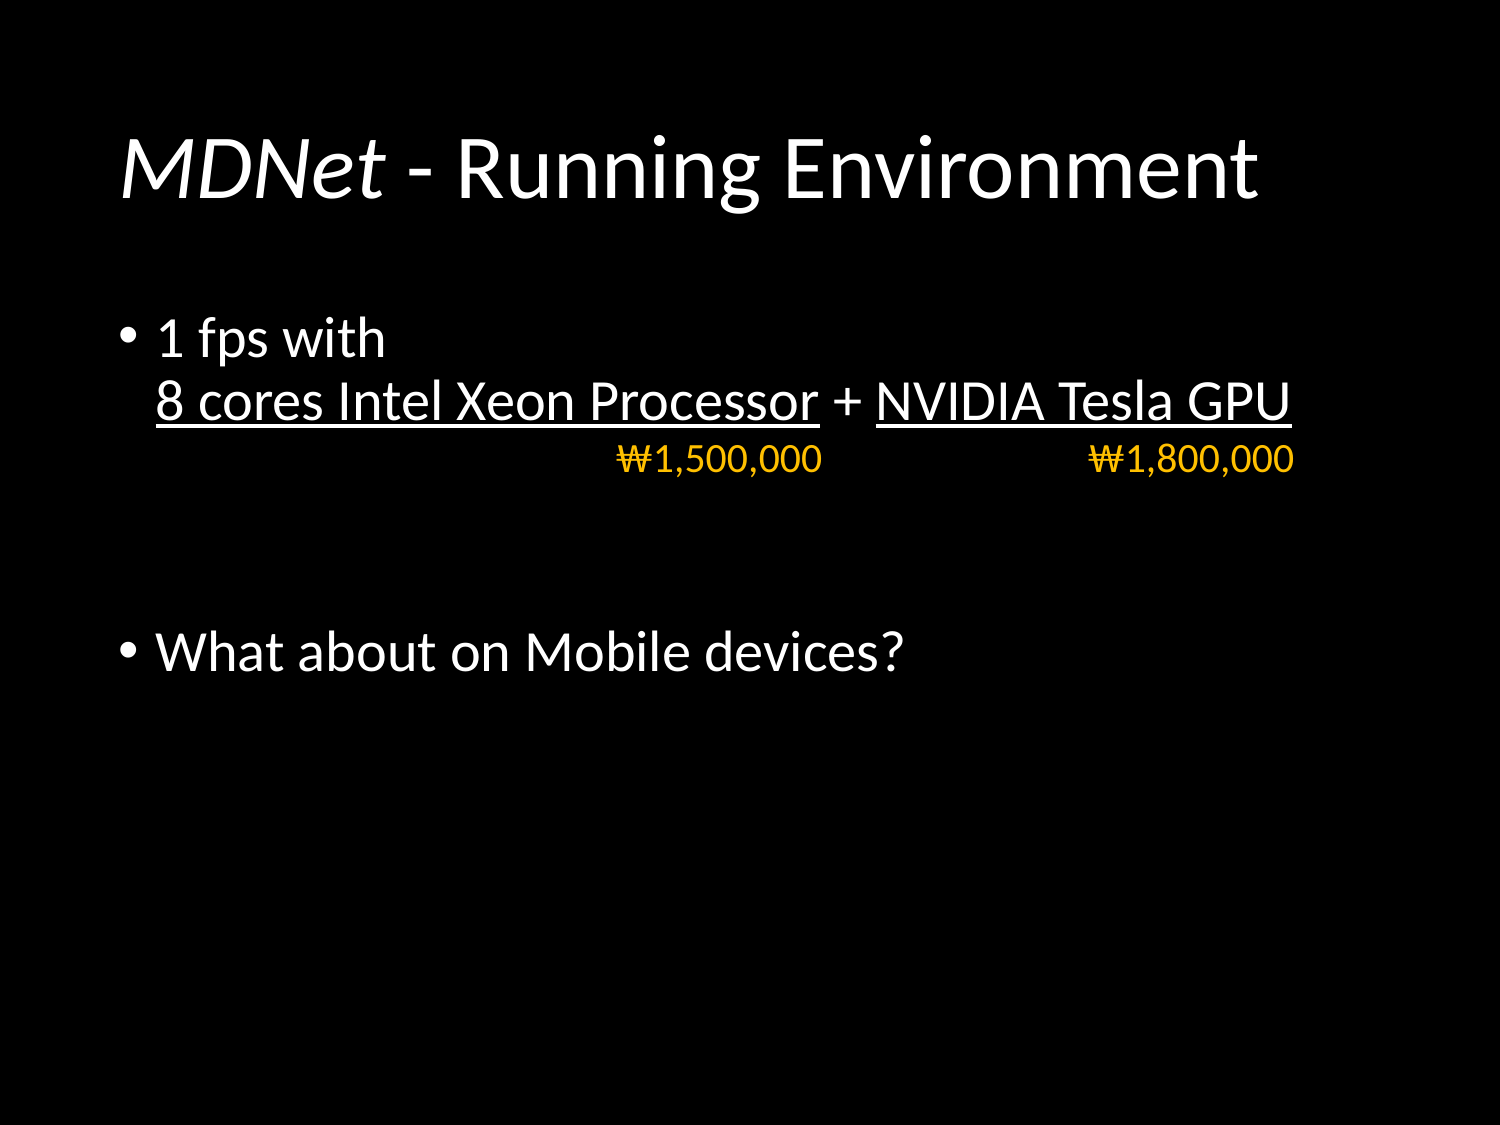

# MDNet - Running Environment
1 fps with
8 cores Intel Xeon Processor + NVIDIA Tesla GPU

What about on Mobile devices?
₩1,500,000
₩1,800,000